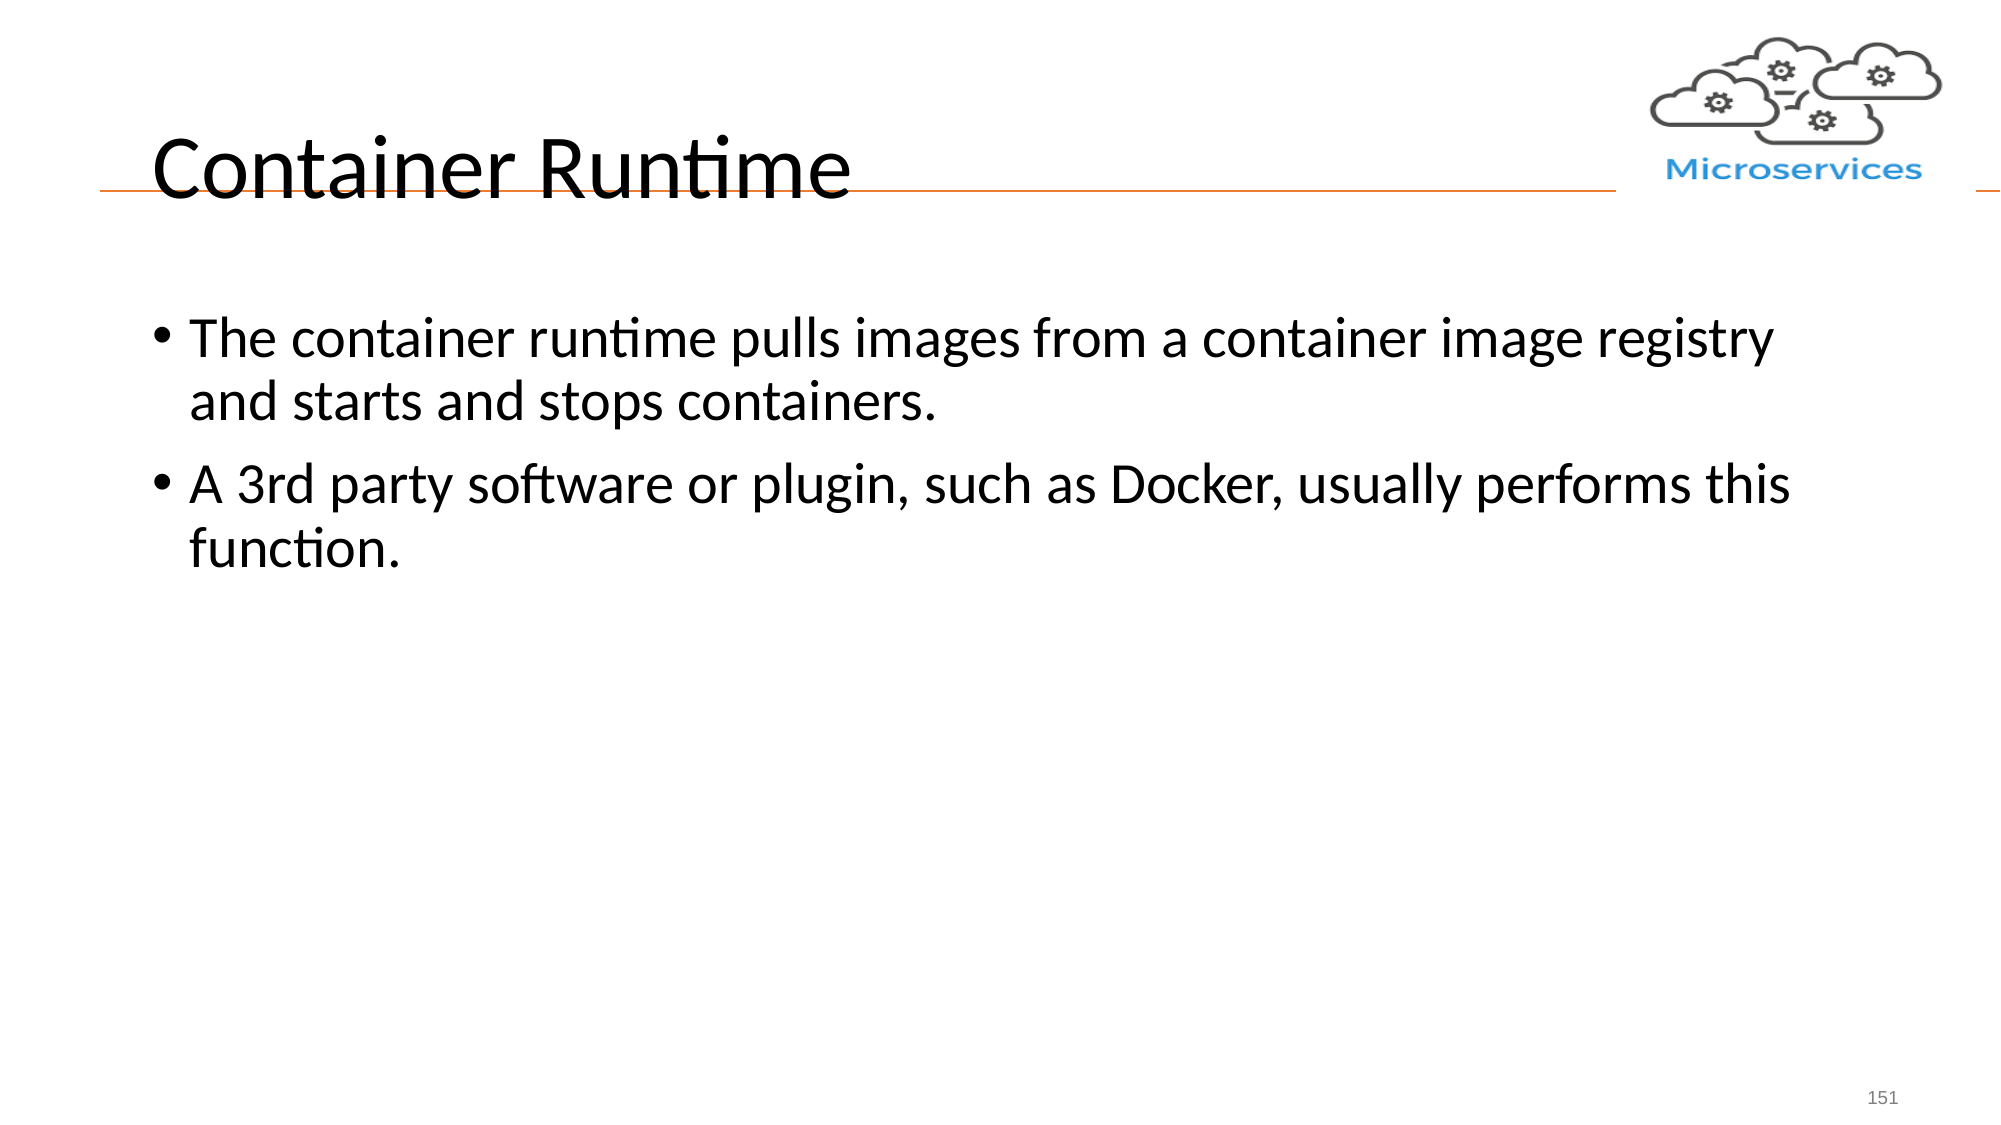

# Container Runtime
The container runtime pulls images from a container image registry and starts and stops containers.
A 3rd party software or plugin, such as Docker, usually performs this function.